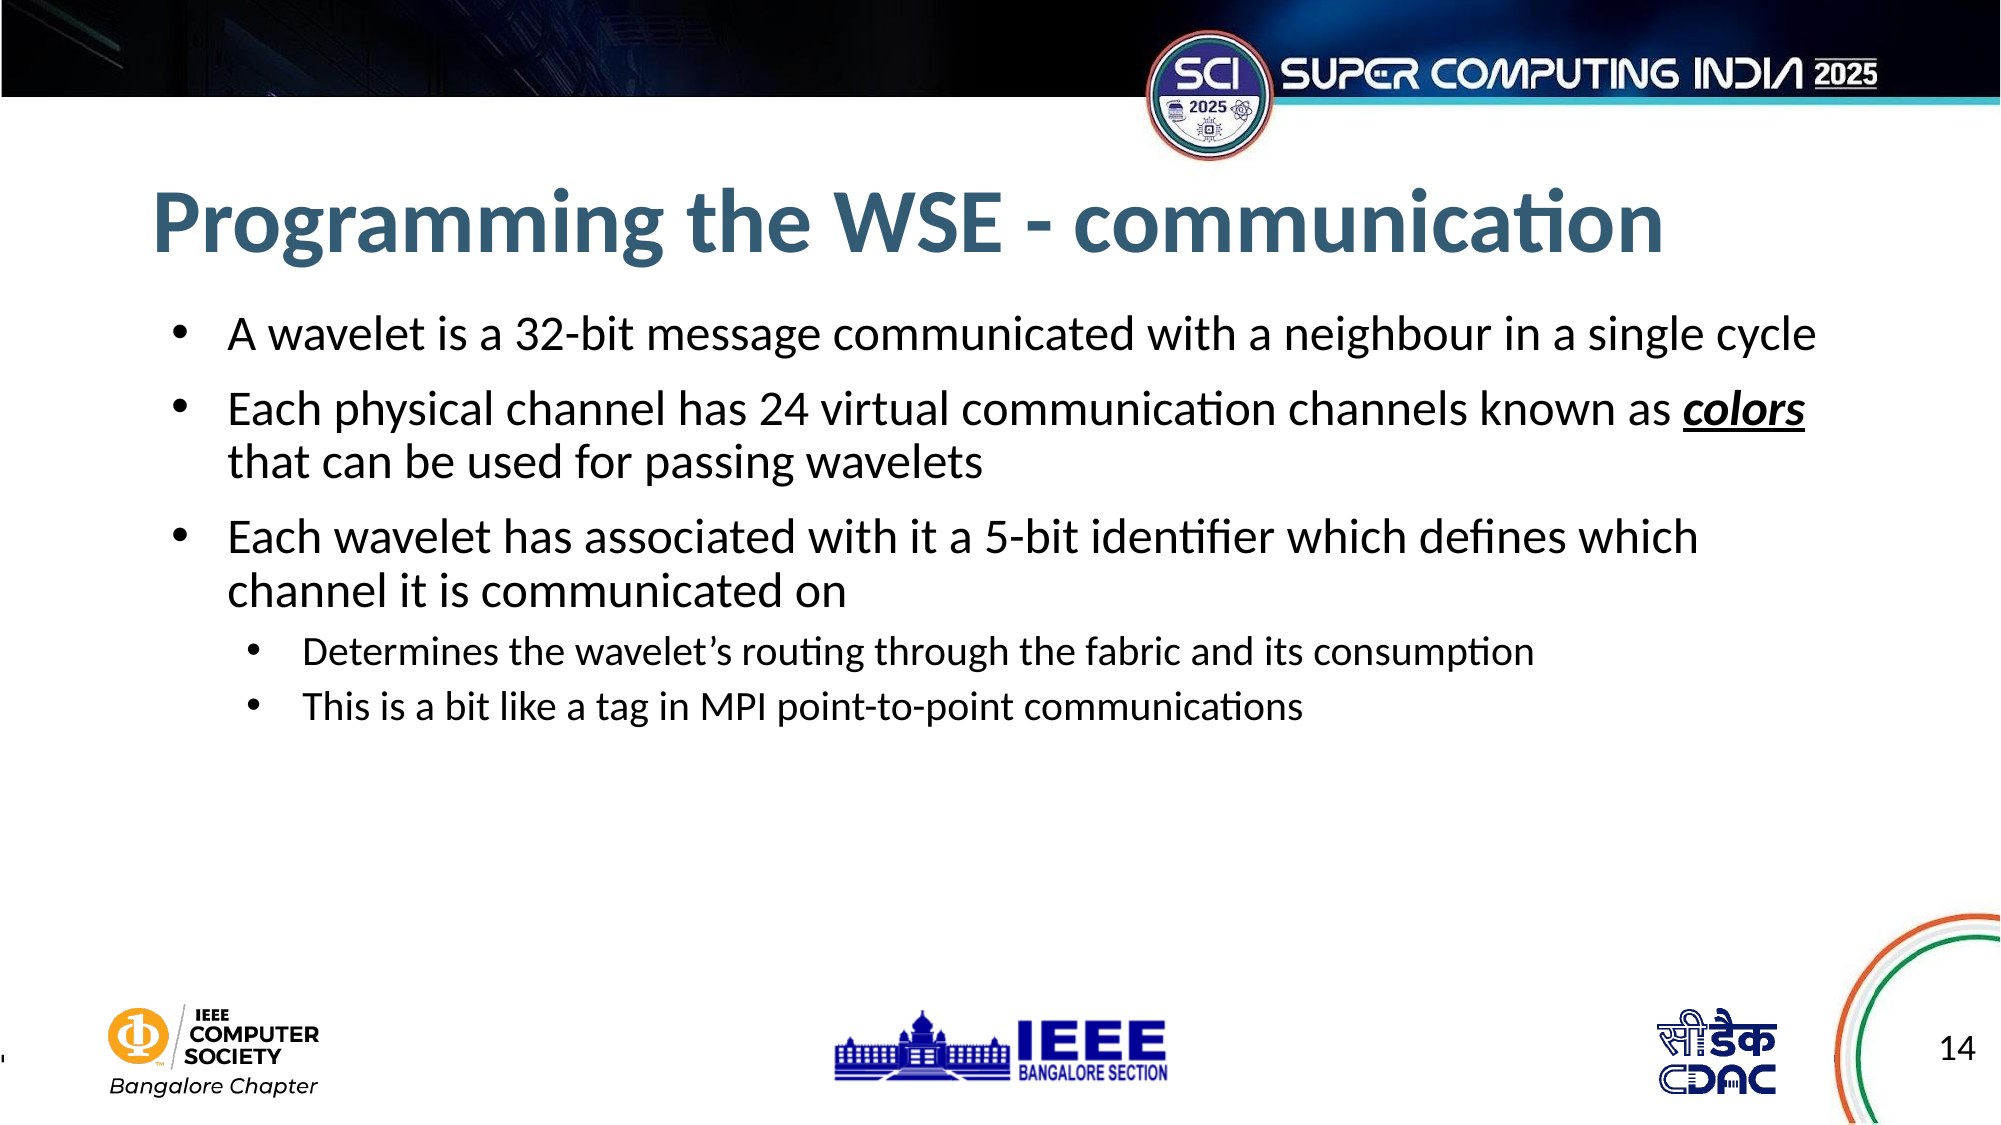

# Programming the WSE - communication
A wavelet is a 32-bit message communicated with a neighbour in a single cycle
Each physical channel has 24 virtual communication channels known as colors that can be used for passing wavelets
Each wavelet has associated with it a 5-bit identifier which defines which channel it is communicated on
Determines the wavelet’s routing through the fabric and its consumption
This is a bit like a tag in MPI point-to-point communications